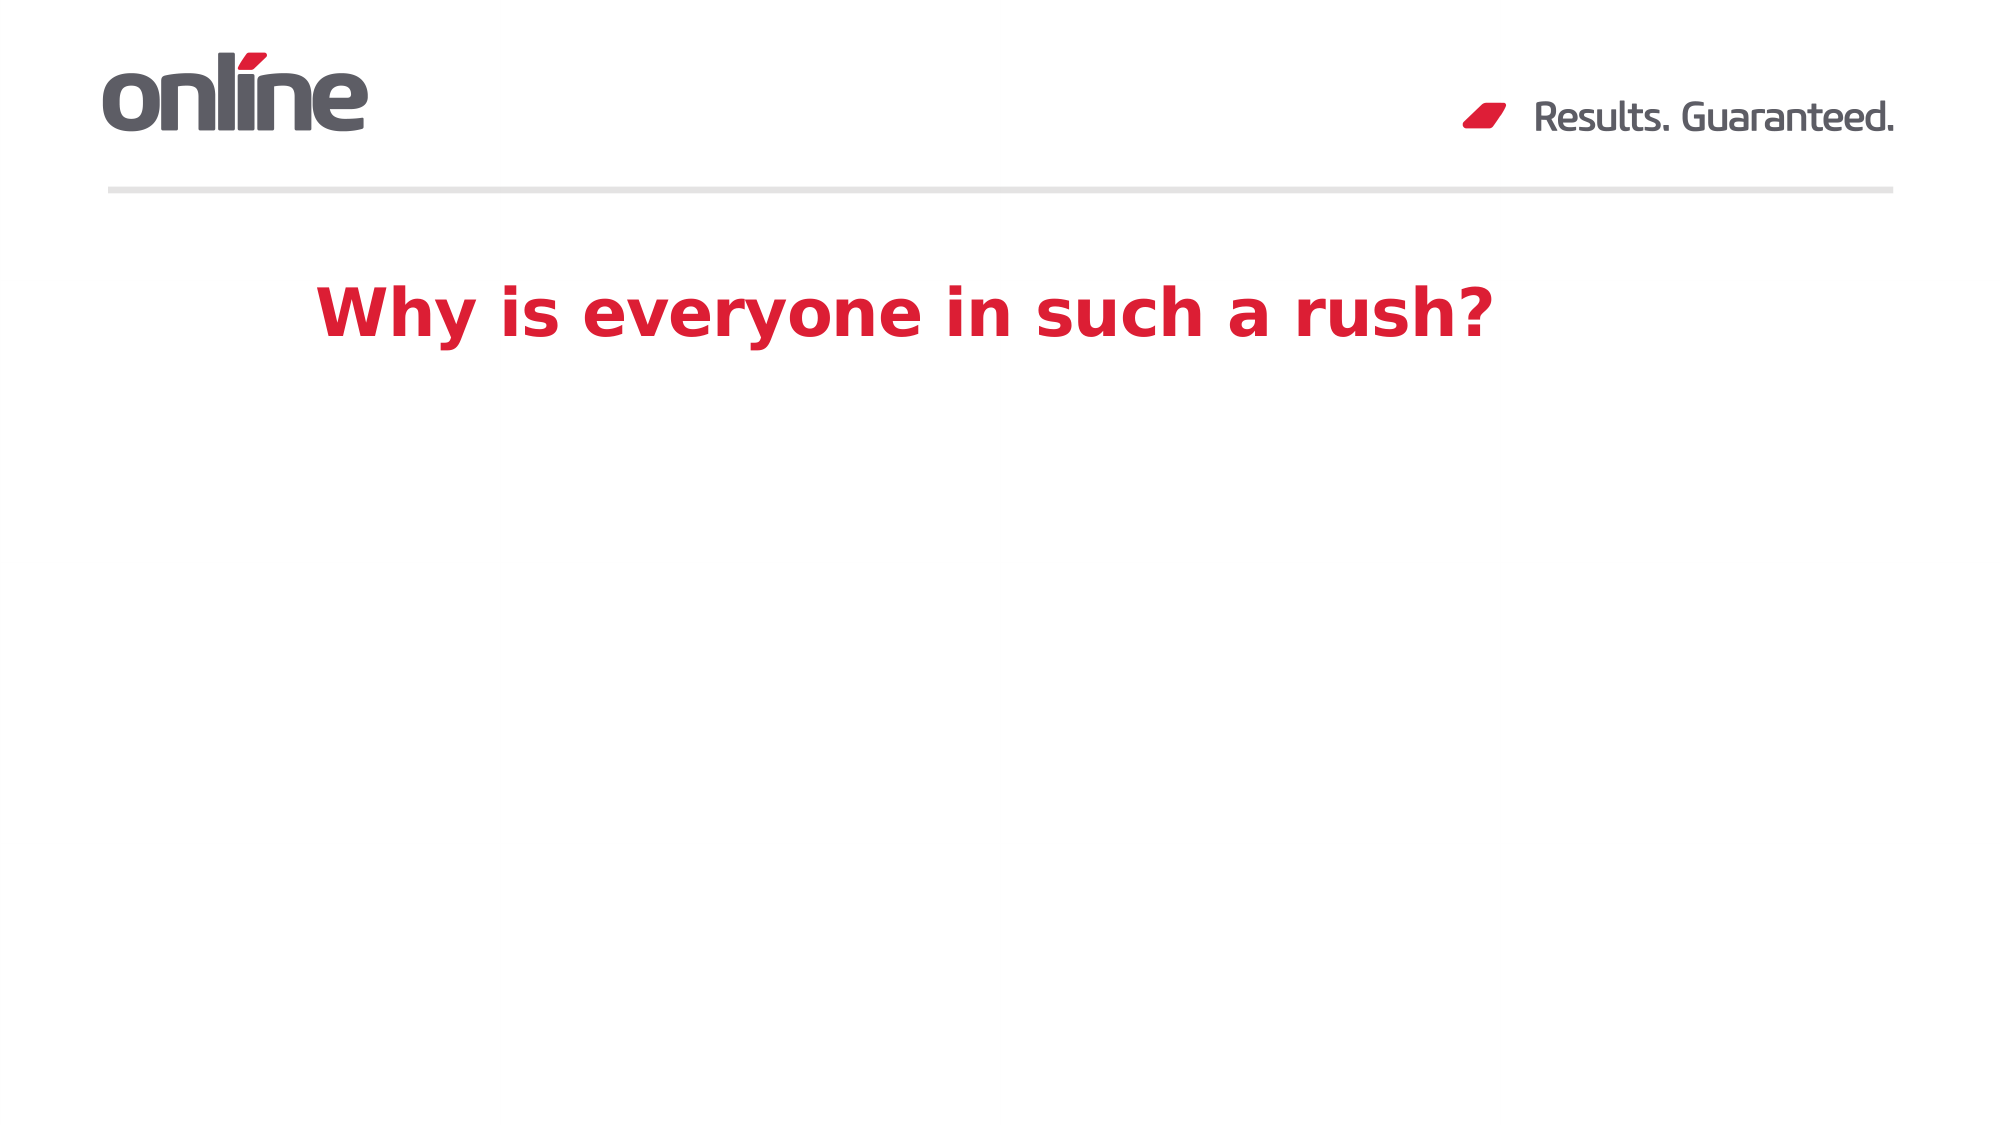

# Why is everyone in such a rush?